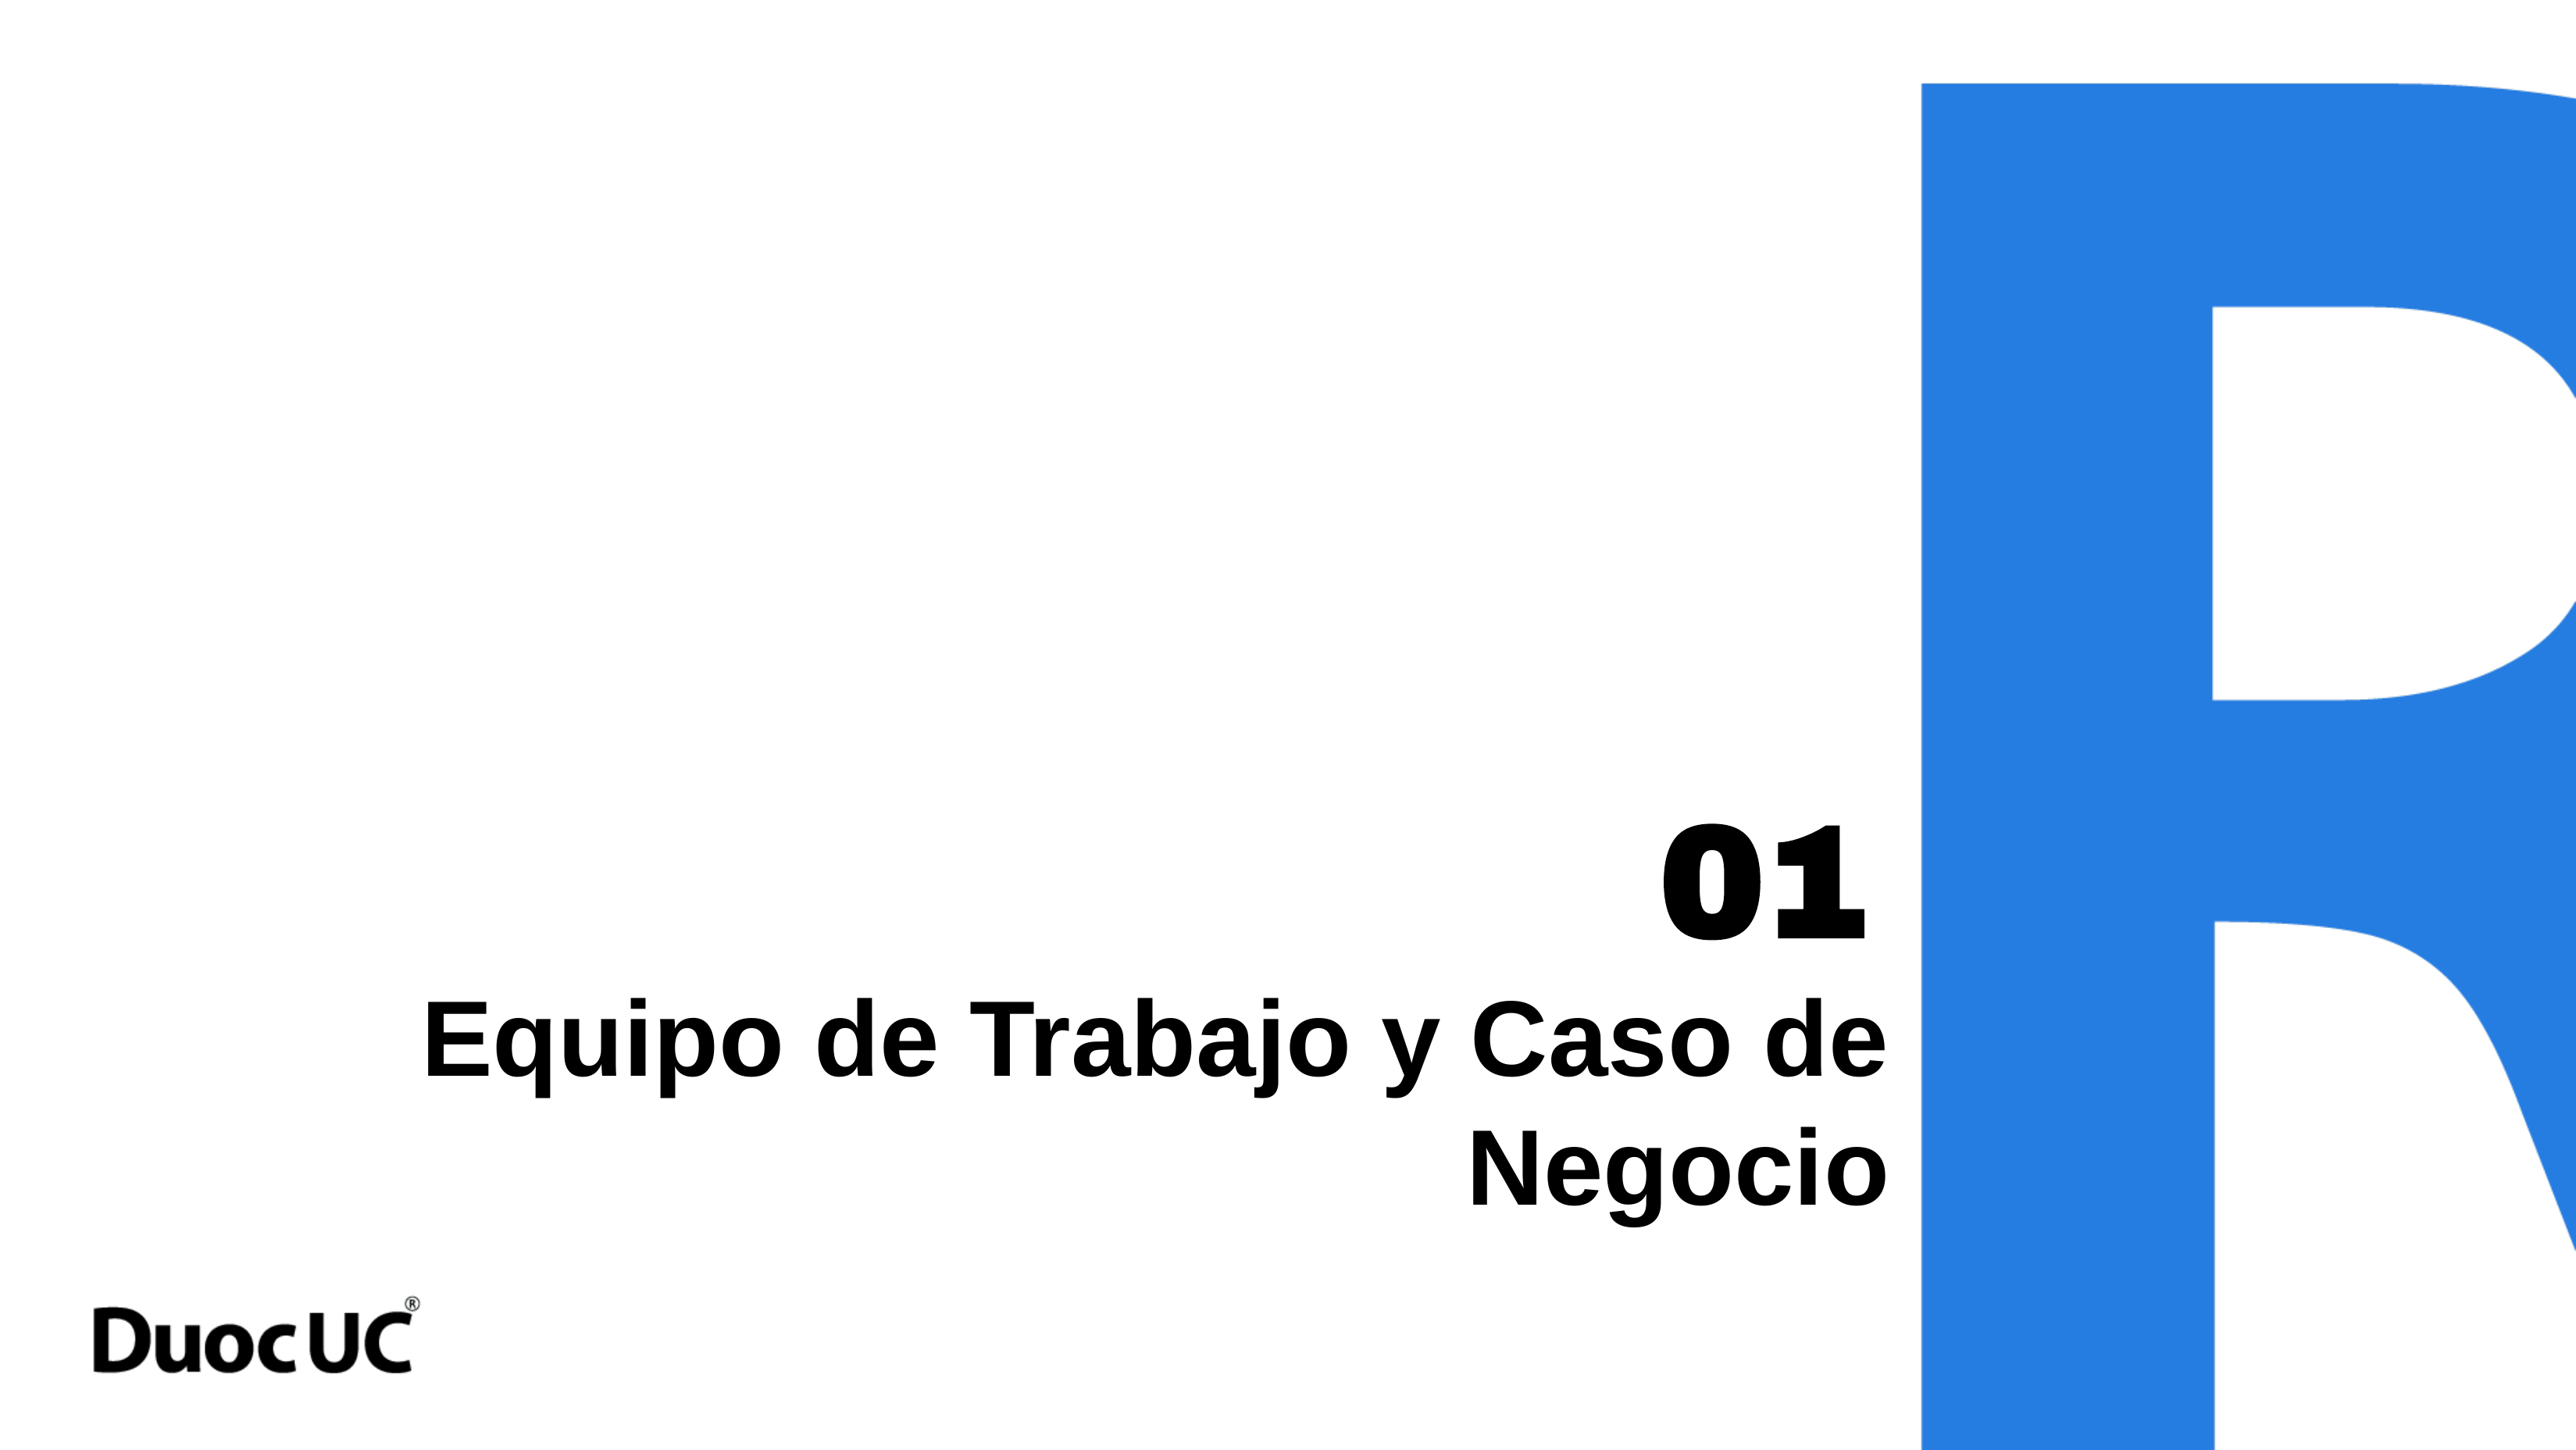

01
# Equipo de Trabajo y Caso de Negocio